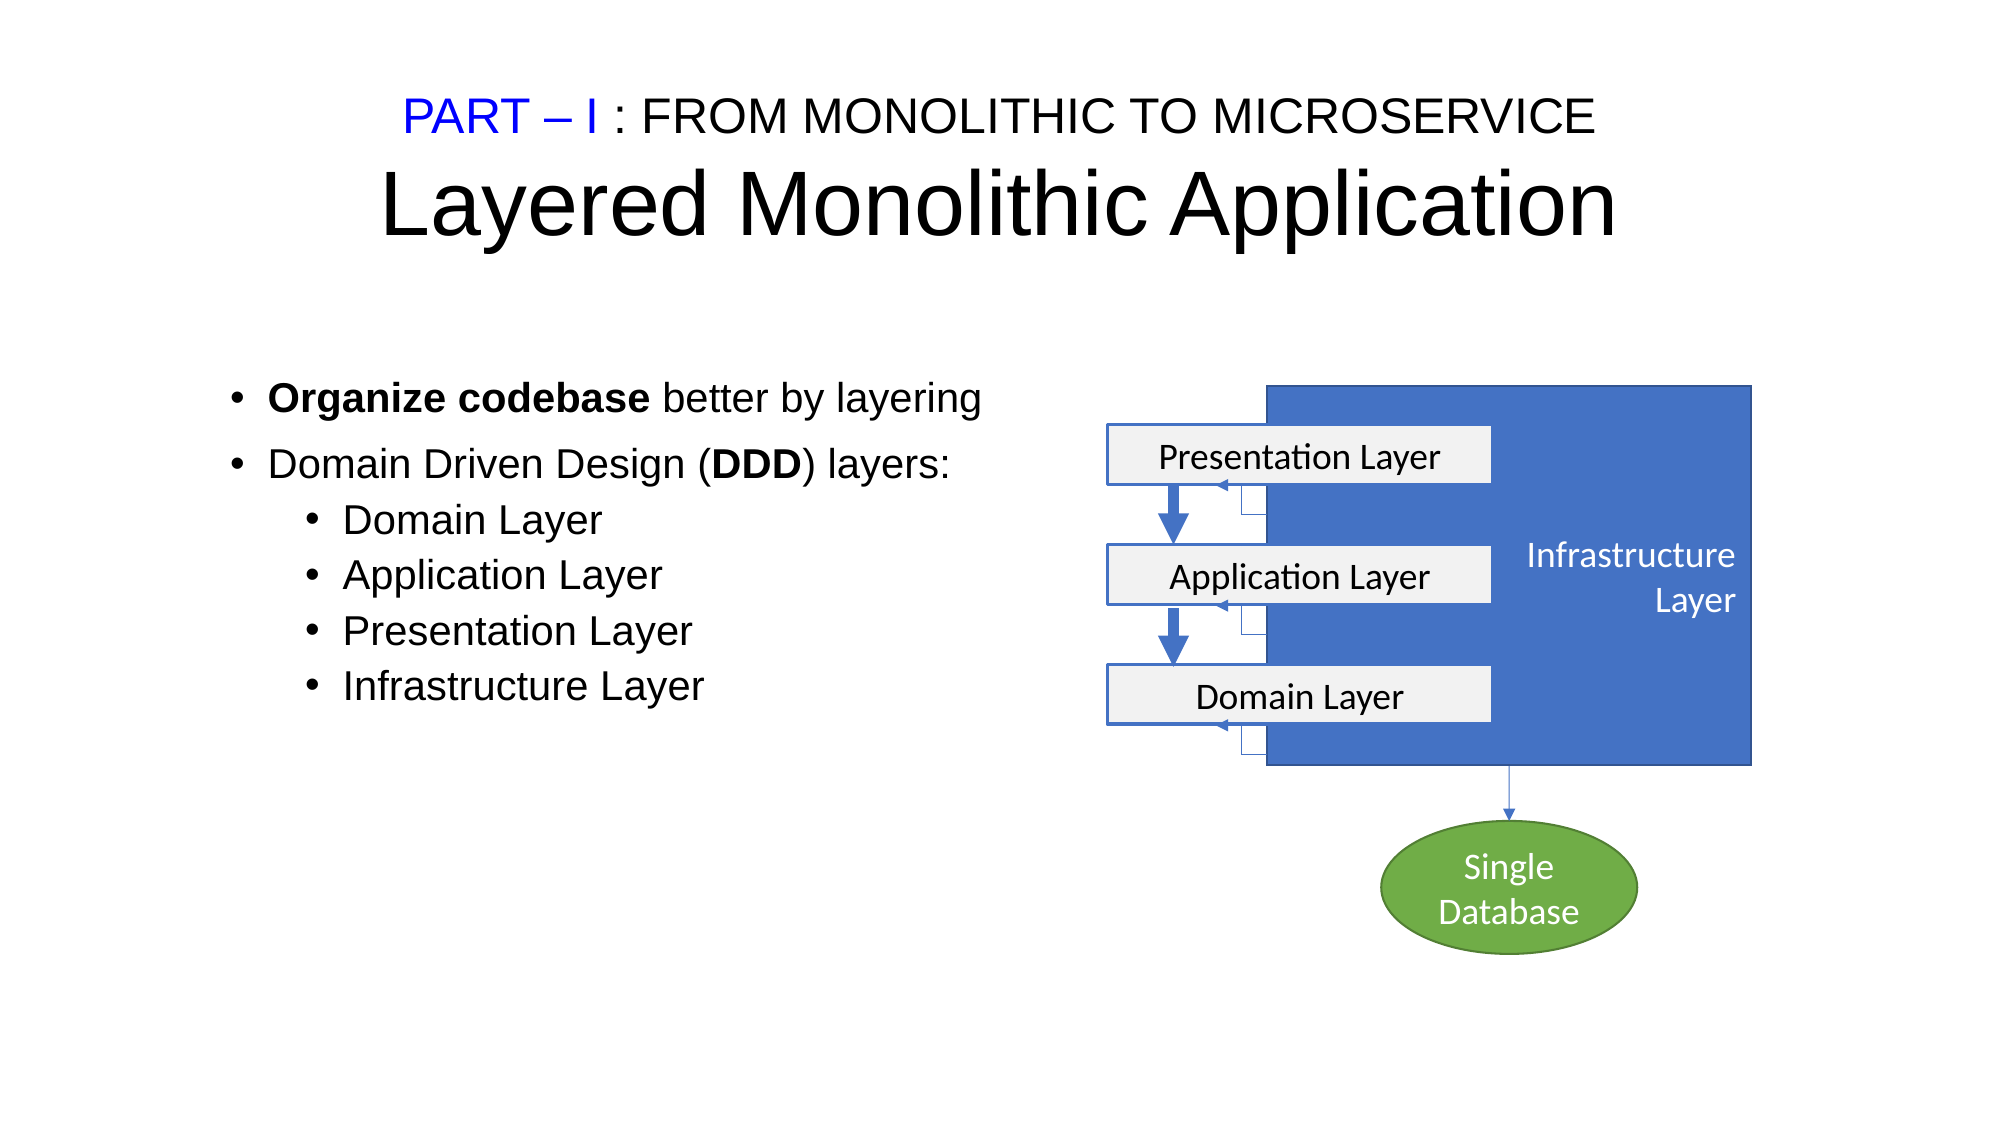

# PART – I : FROM MONOLITHIC TO MICROSERVICE Layered Monolithic Application
Organize codebase better by layering
Domain Driven Design (DDD) layers:
Domain Layer
Application Layer
Presentation Layer
Infrastructure Layer
Infrastructure
Layer
Presentation Layer
Application Layer
Domain Layer
Single Database